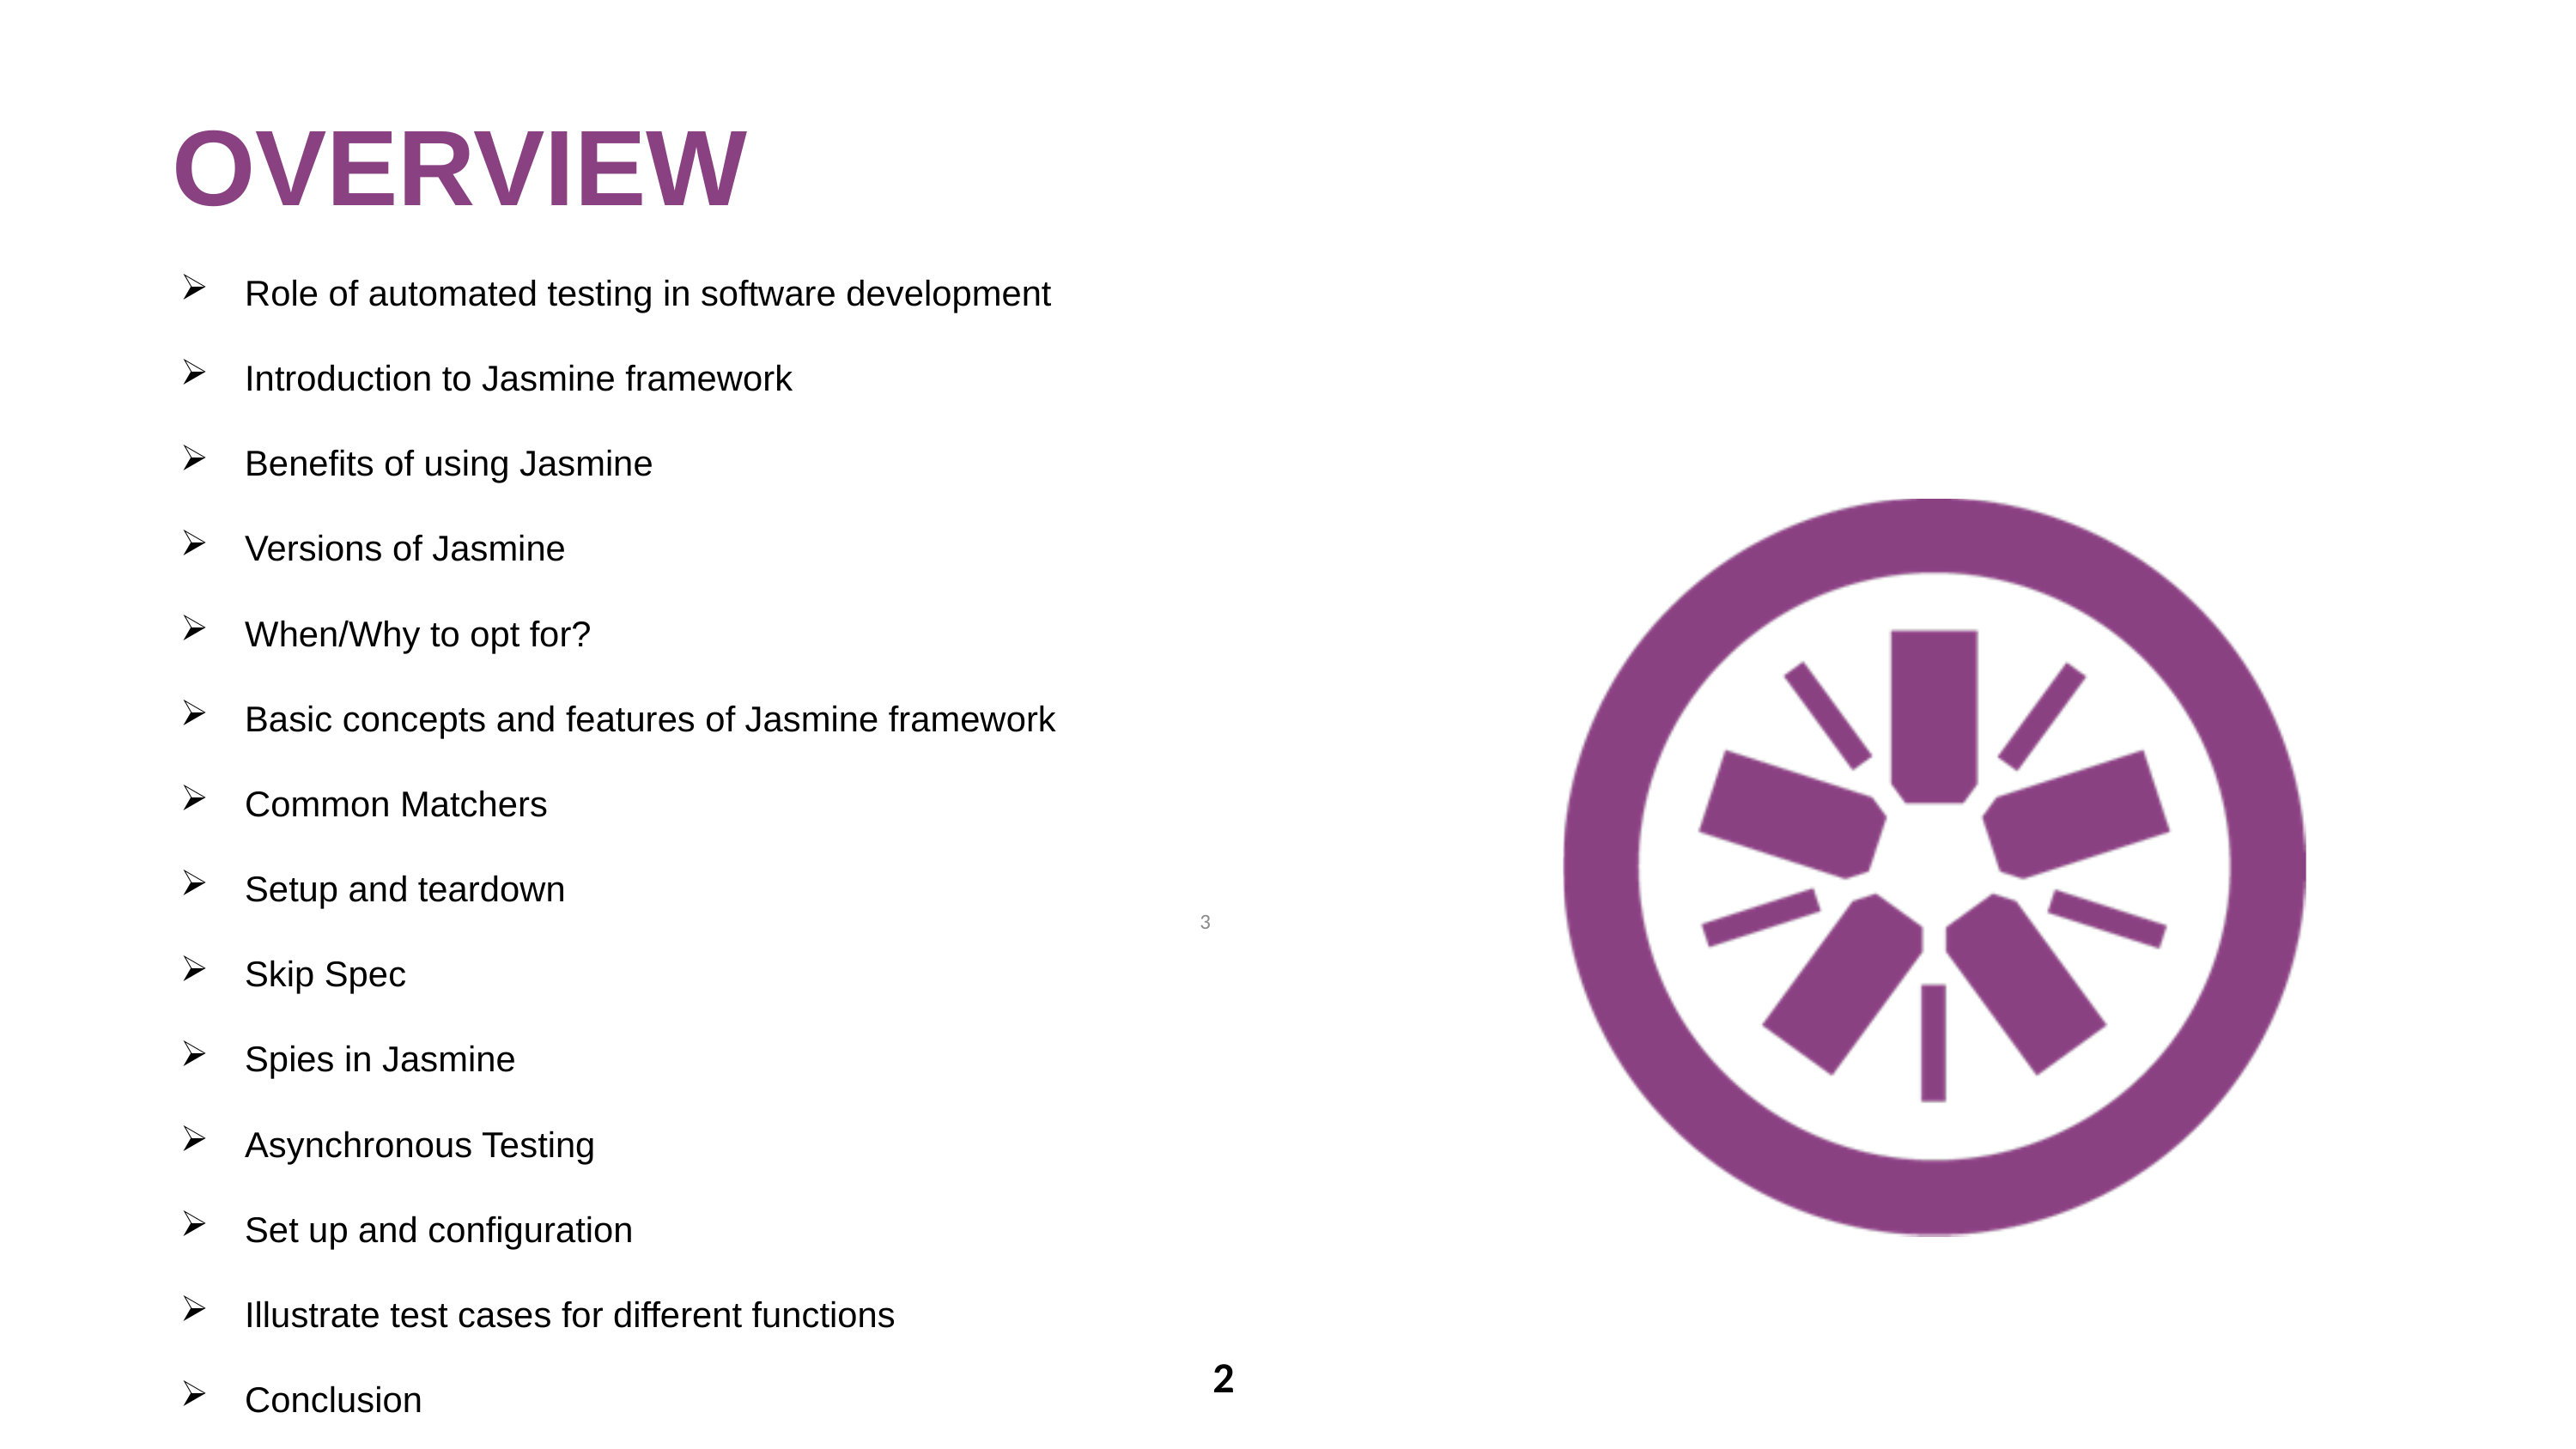

OVERVIEW
Role of automated testing in software development
Introduction to Jasmine framework
Benefits of using Jasmine
Versions of Jasmine
When/Why to opt for?
Basic concepts and features of Jasmine framework
Common Matchers
Setup and teardown
Skip Spec
Spies in Jasmine
Asynchronous Testing
Set up and configuration
Illustrate test cases for different functions
Conclusion

3
2